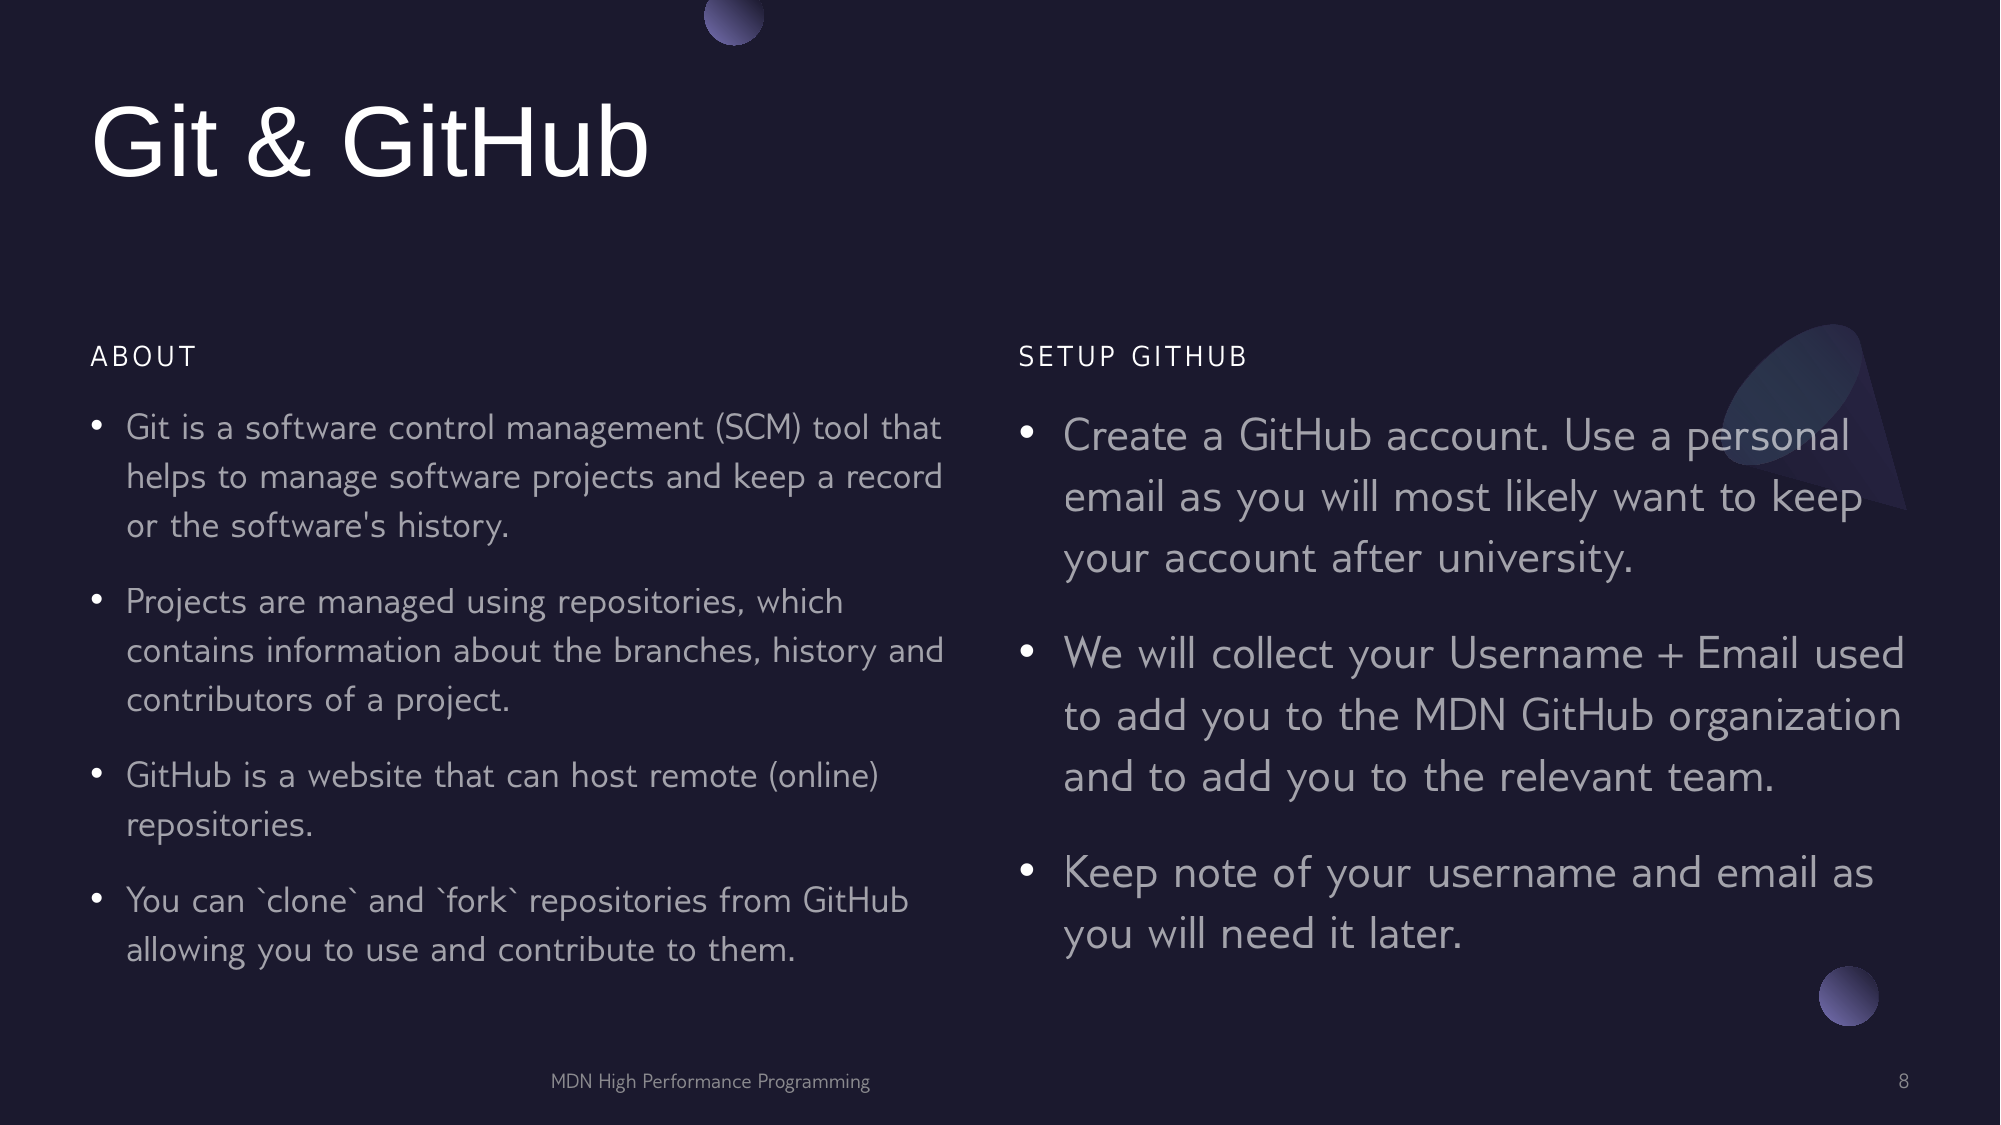

# Git & GitHub
About
Setup GitHub

Git is a software control management (SCM) tool that helps to manage software projects and keep a record or the software's history.
Projects are managed using repositories, which contains information about the branches, history and contributors of a project.
GitHub is a website that can host remote (online) repositories.
You can `clone` and `fork` repositories from GitHub allowing you to use and contribute to them.
Create a GitHub account. Use a personal email as you will most likely want to keep your account after university.
We will collect your Username + Email used to add you to the MDN GitHub organization and to add you to the relevant team.
Keep note of your username and email as you will need it later.
MDN High Performance Programming
8